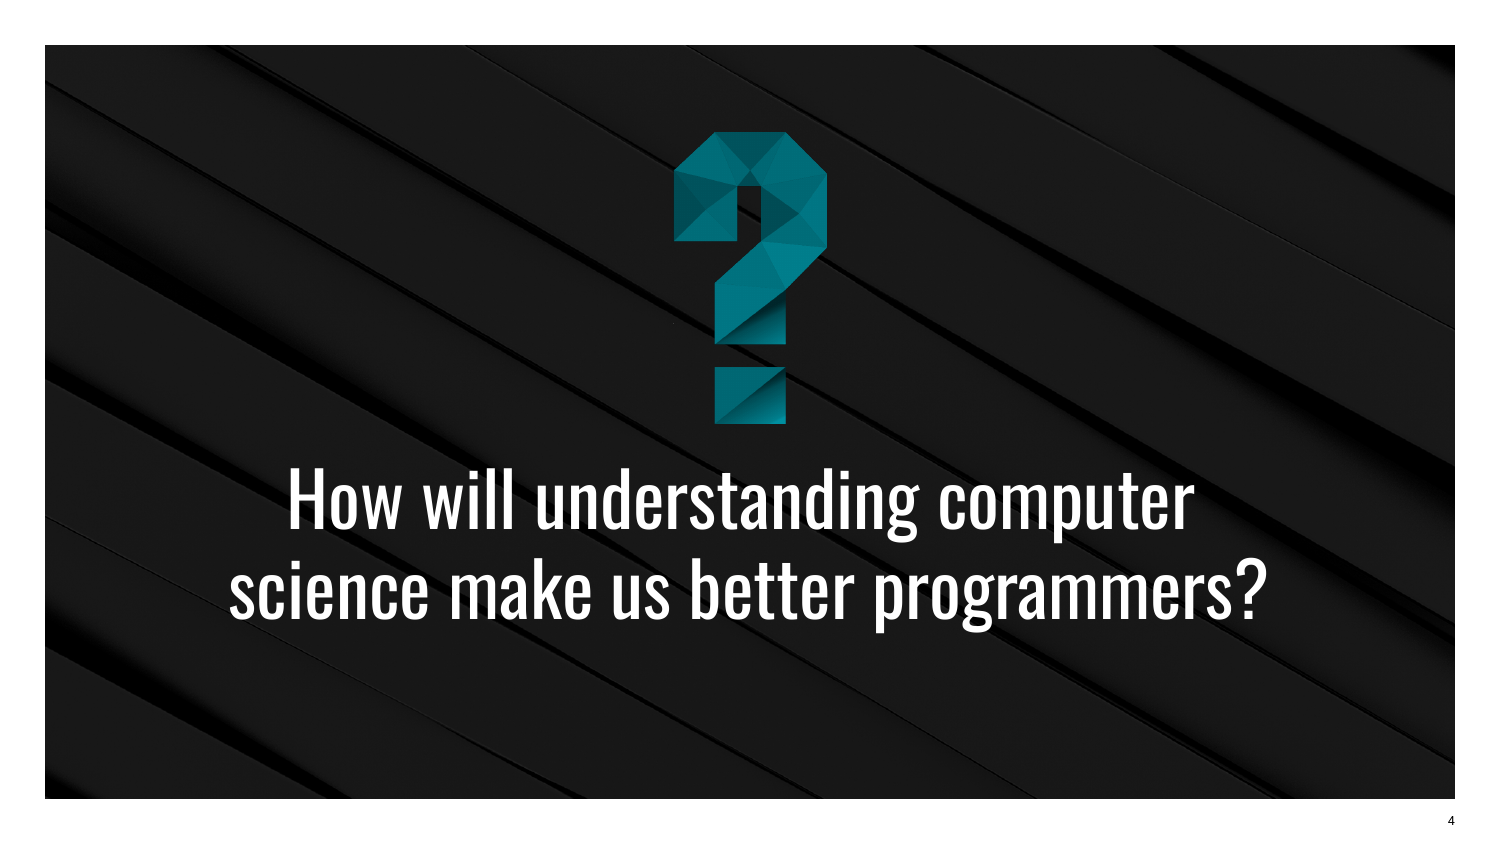

# How will understanding computer science make us better programmers?